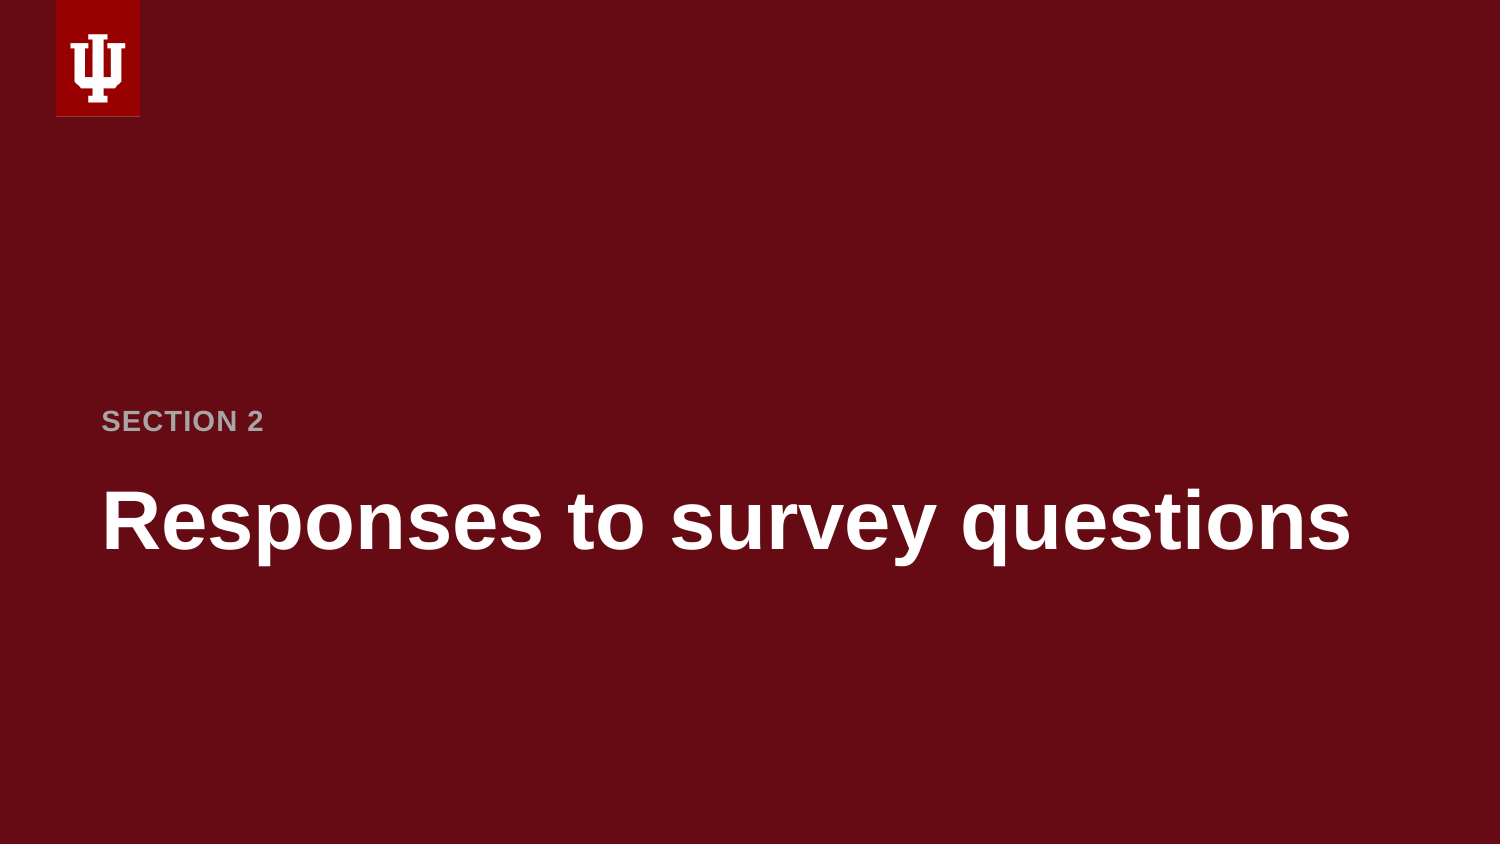

SECTION 2
# Responses to survey questions